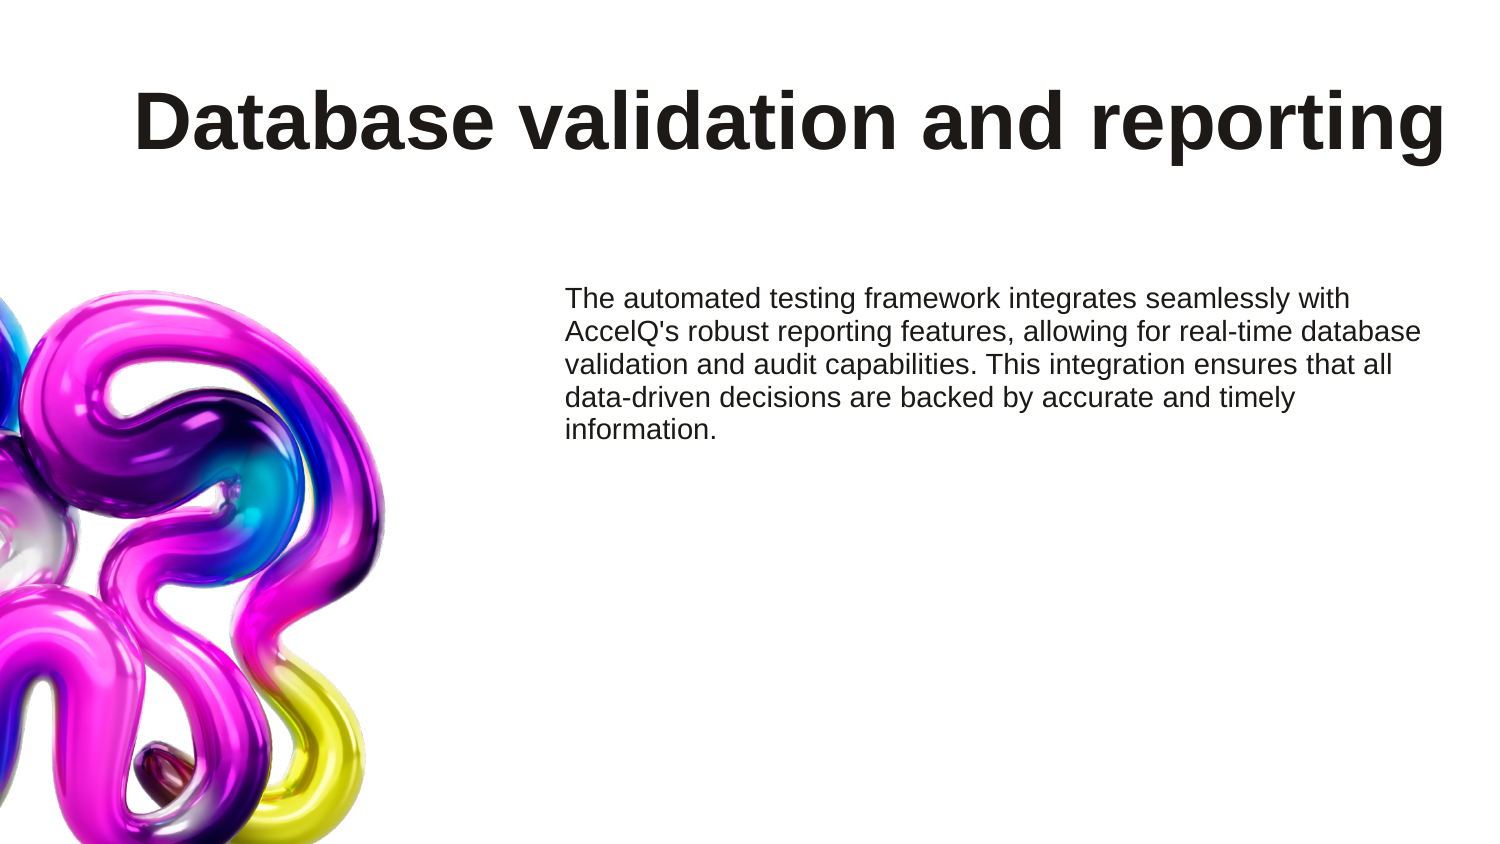

# Database validation and reporting
The automated testing framework integrates seamlessly with AccelQ's robust reporting features, allowing for real-time database validation and audit capabilities. This integration ensures that all data-driven decisions are backed by accurate and timely information.